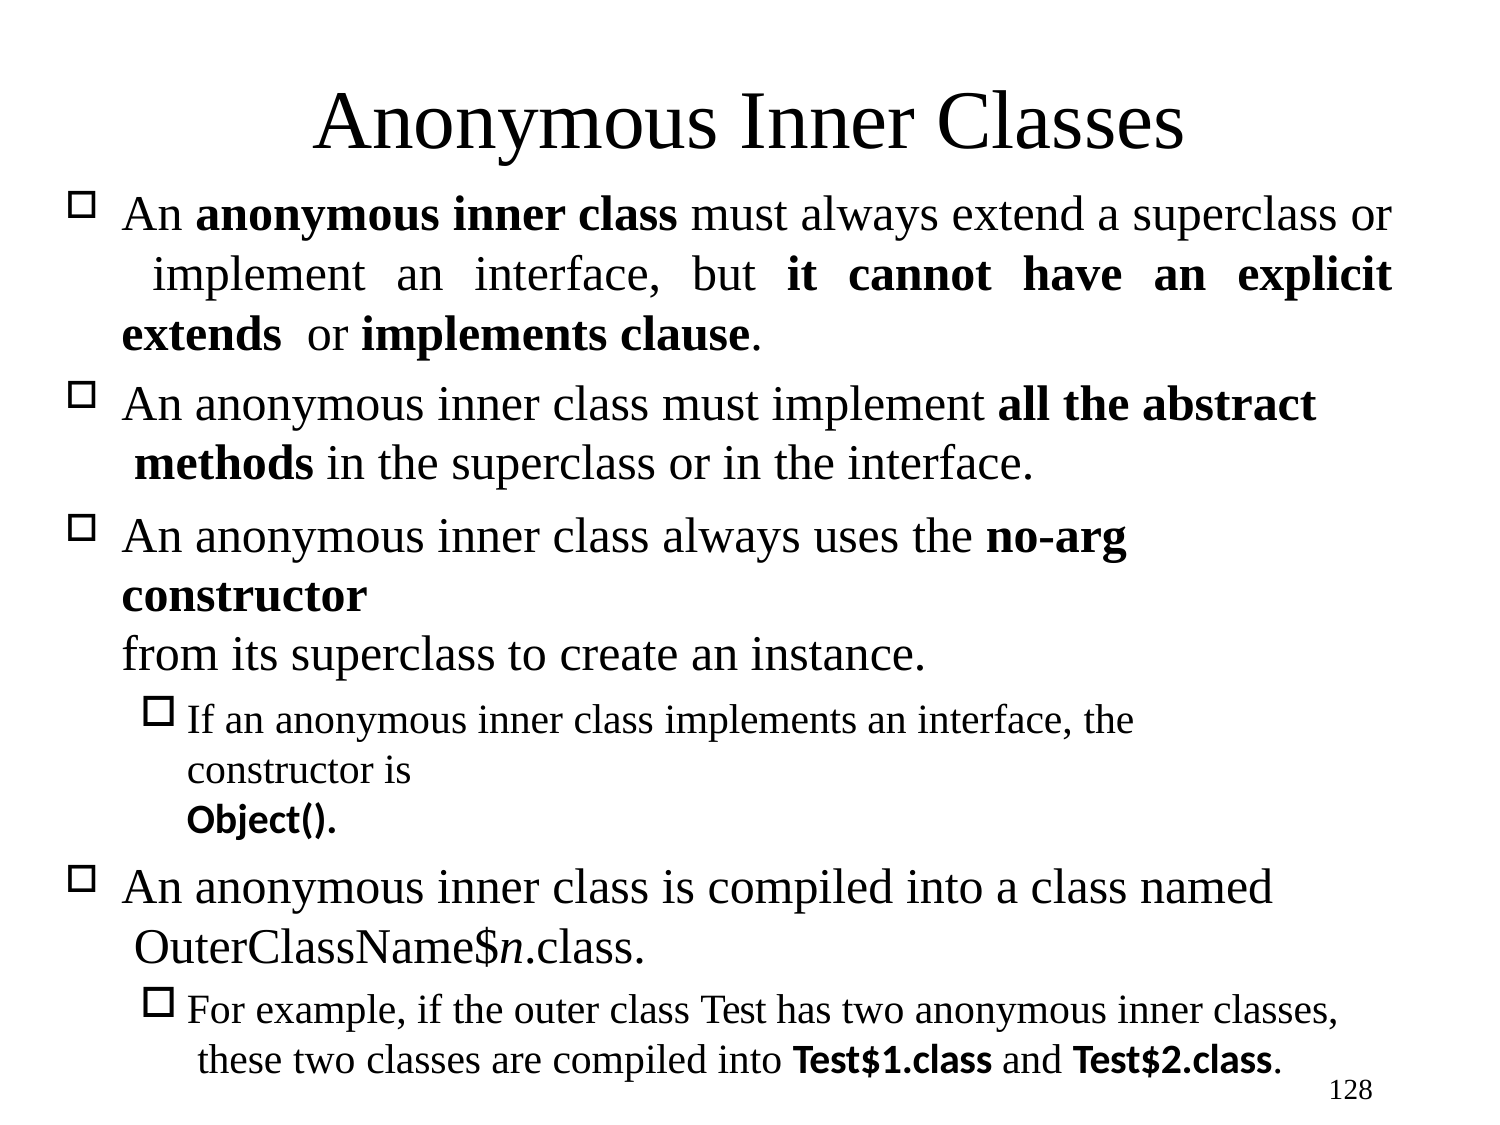

# Anonymous Inner Classes
An anonymous inner class must always extend a superclass or  implement an interface, but it cannot have an explicit extends  or implements clause.
An anonymous inner class must implement all the abstract  methods in the superclass or in the interface.
An anonymous inner class always uses the no-arg constructor
from its superclass to create an instance.
If an anonymous inner class implements an interface, the constructor is
Object().
An anonymous inner class is compiled into a class named  OuterClassName$n.class.
For example, if the outer class Test has two anonymous inner classes,  these two classes are compiled into Test$1.class and Test$2.class.
128